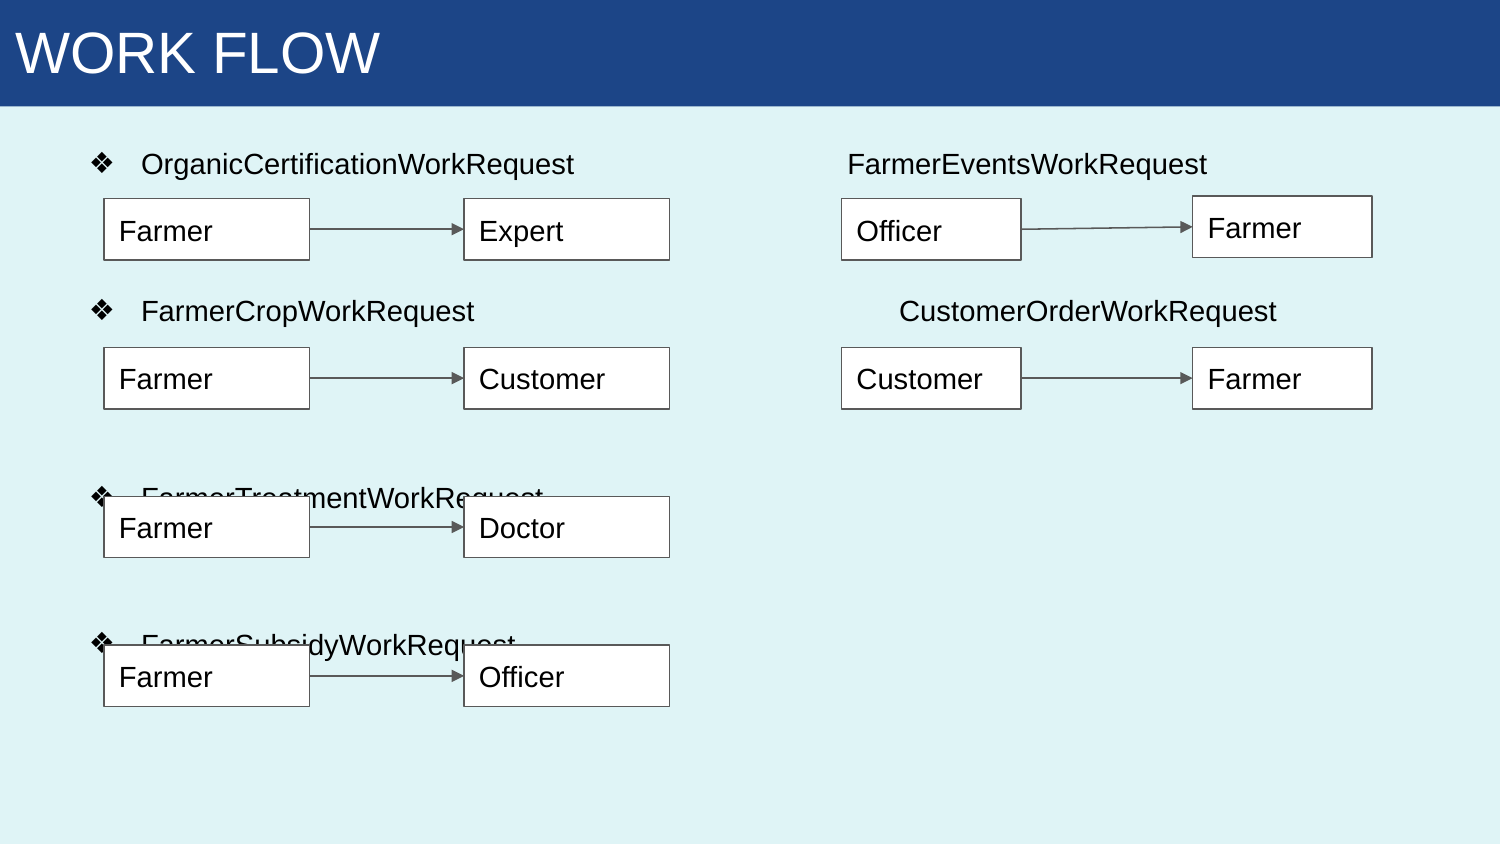

# WORK FLOW
OrganicCertificationWorkRequest                                 FarmerEventsWorkRequest

FarmerCropWorkRequest   			 CustomerOrderWorkRequest

FarmerTreatmentWorkRequest

FarmerSubsidyWorkRequest

Farmer
Farmer
Expert
Officer
Farmer
Customer
Customer
Farmer
Farmer
Doctor
Farmer
Officer